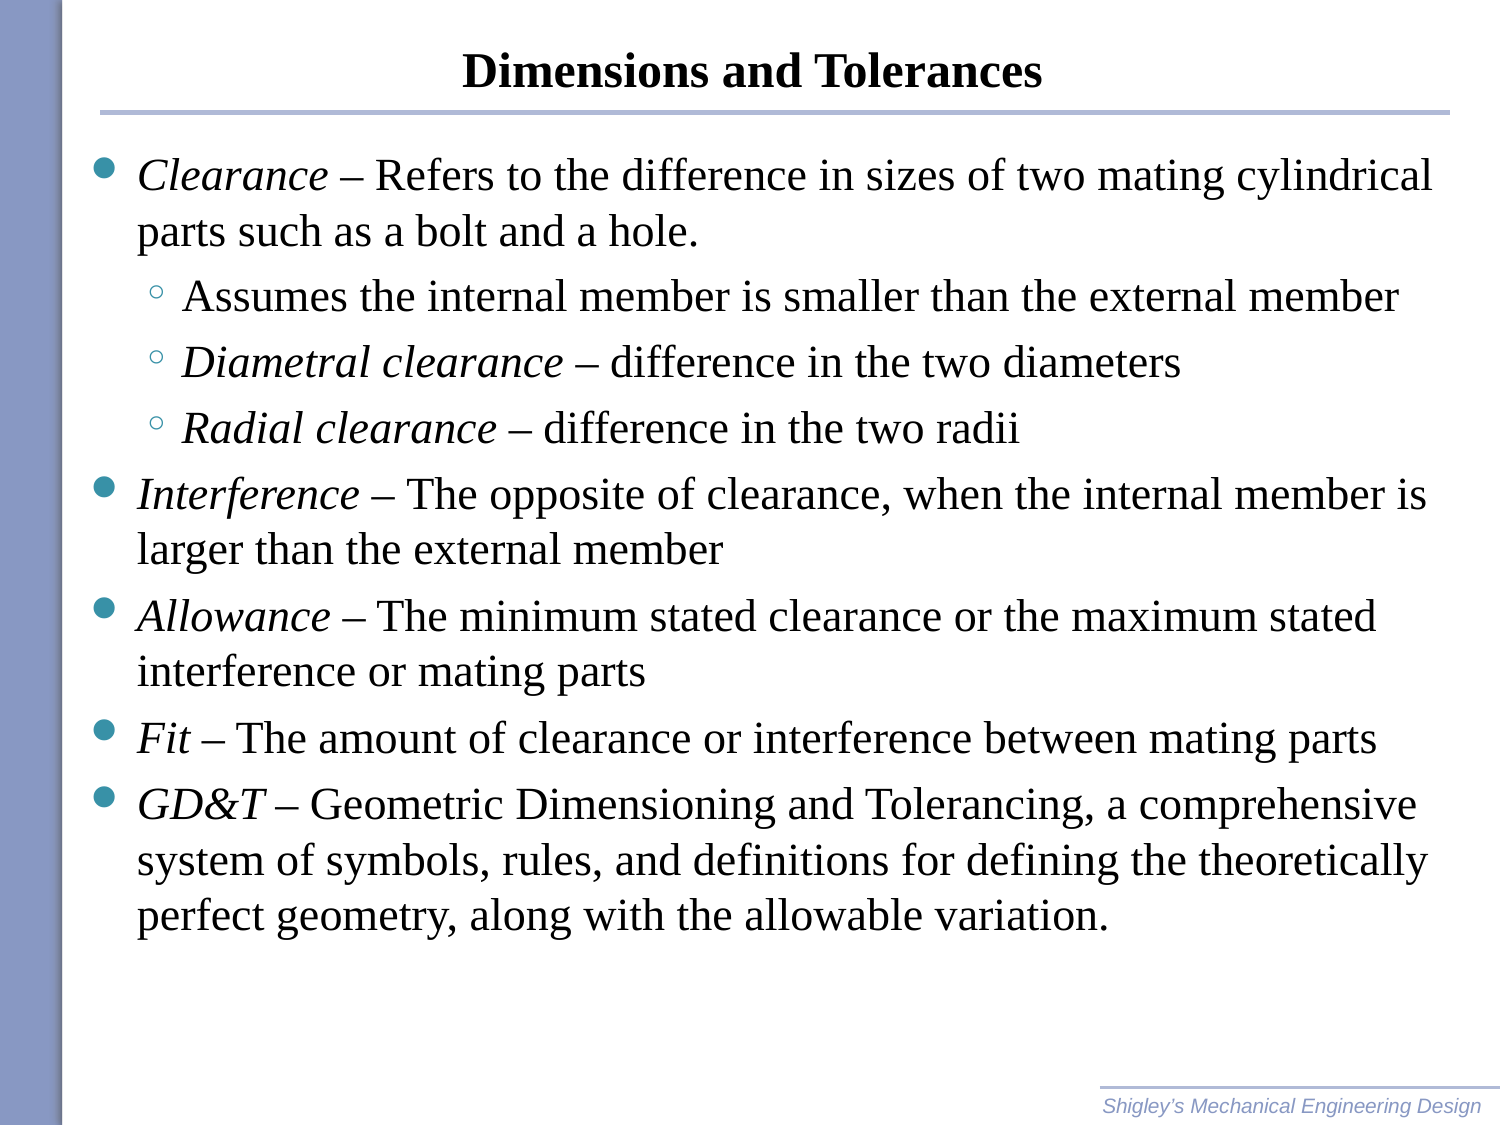

# Dimensions and Tolerances
Clearance – Refers to the difference in sizes of two mating cylindrical parts such as a bolt and a hole.
Assumes the internal member is smaller than the external member
Diametral clearance – difference in the two diameters
Radial clearance – difference in the two radii
Interference – The opposite of clearance, when the internal member is larger than the external member
Allowance – The minimum stated clearance or the maximum stated interference or mating parts
Fit – The amount of clearance or interference between mating parts
GD&T – Geometric Dimensioning and Tolerancing, a comprehensive system of symbols, rules, and definitions for defining the theoretically perfect geometry, along with the allowable variation.
Shigley’s Mechanical Engineering Design